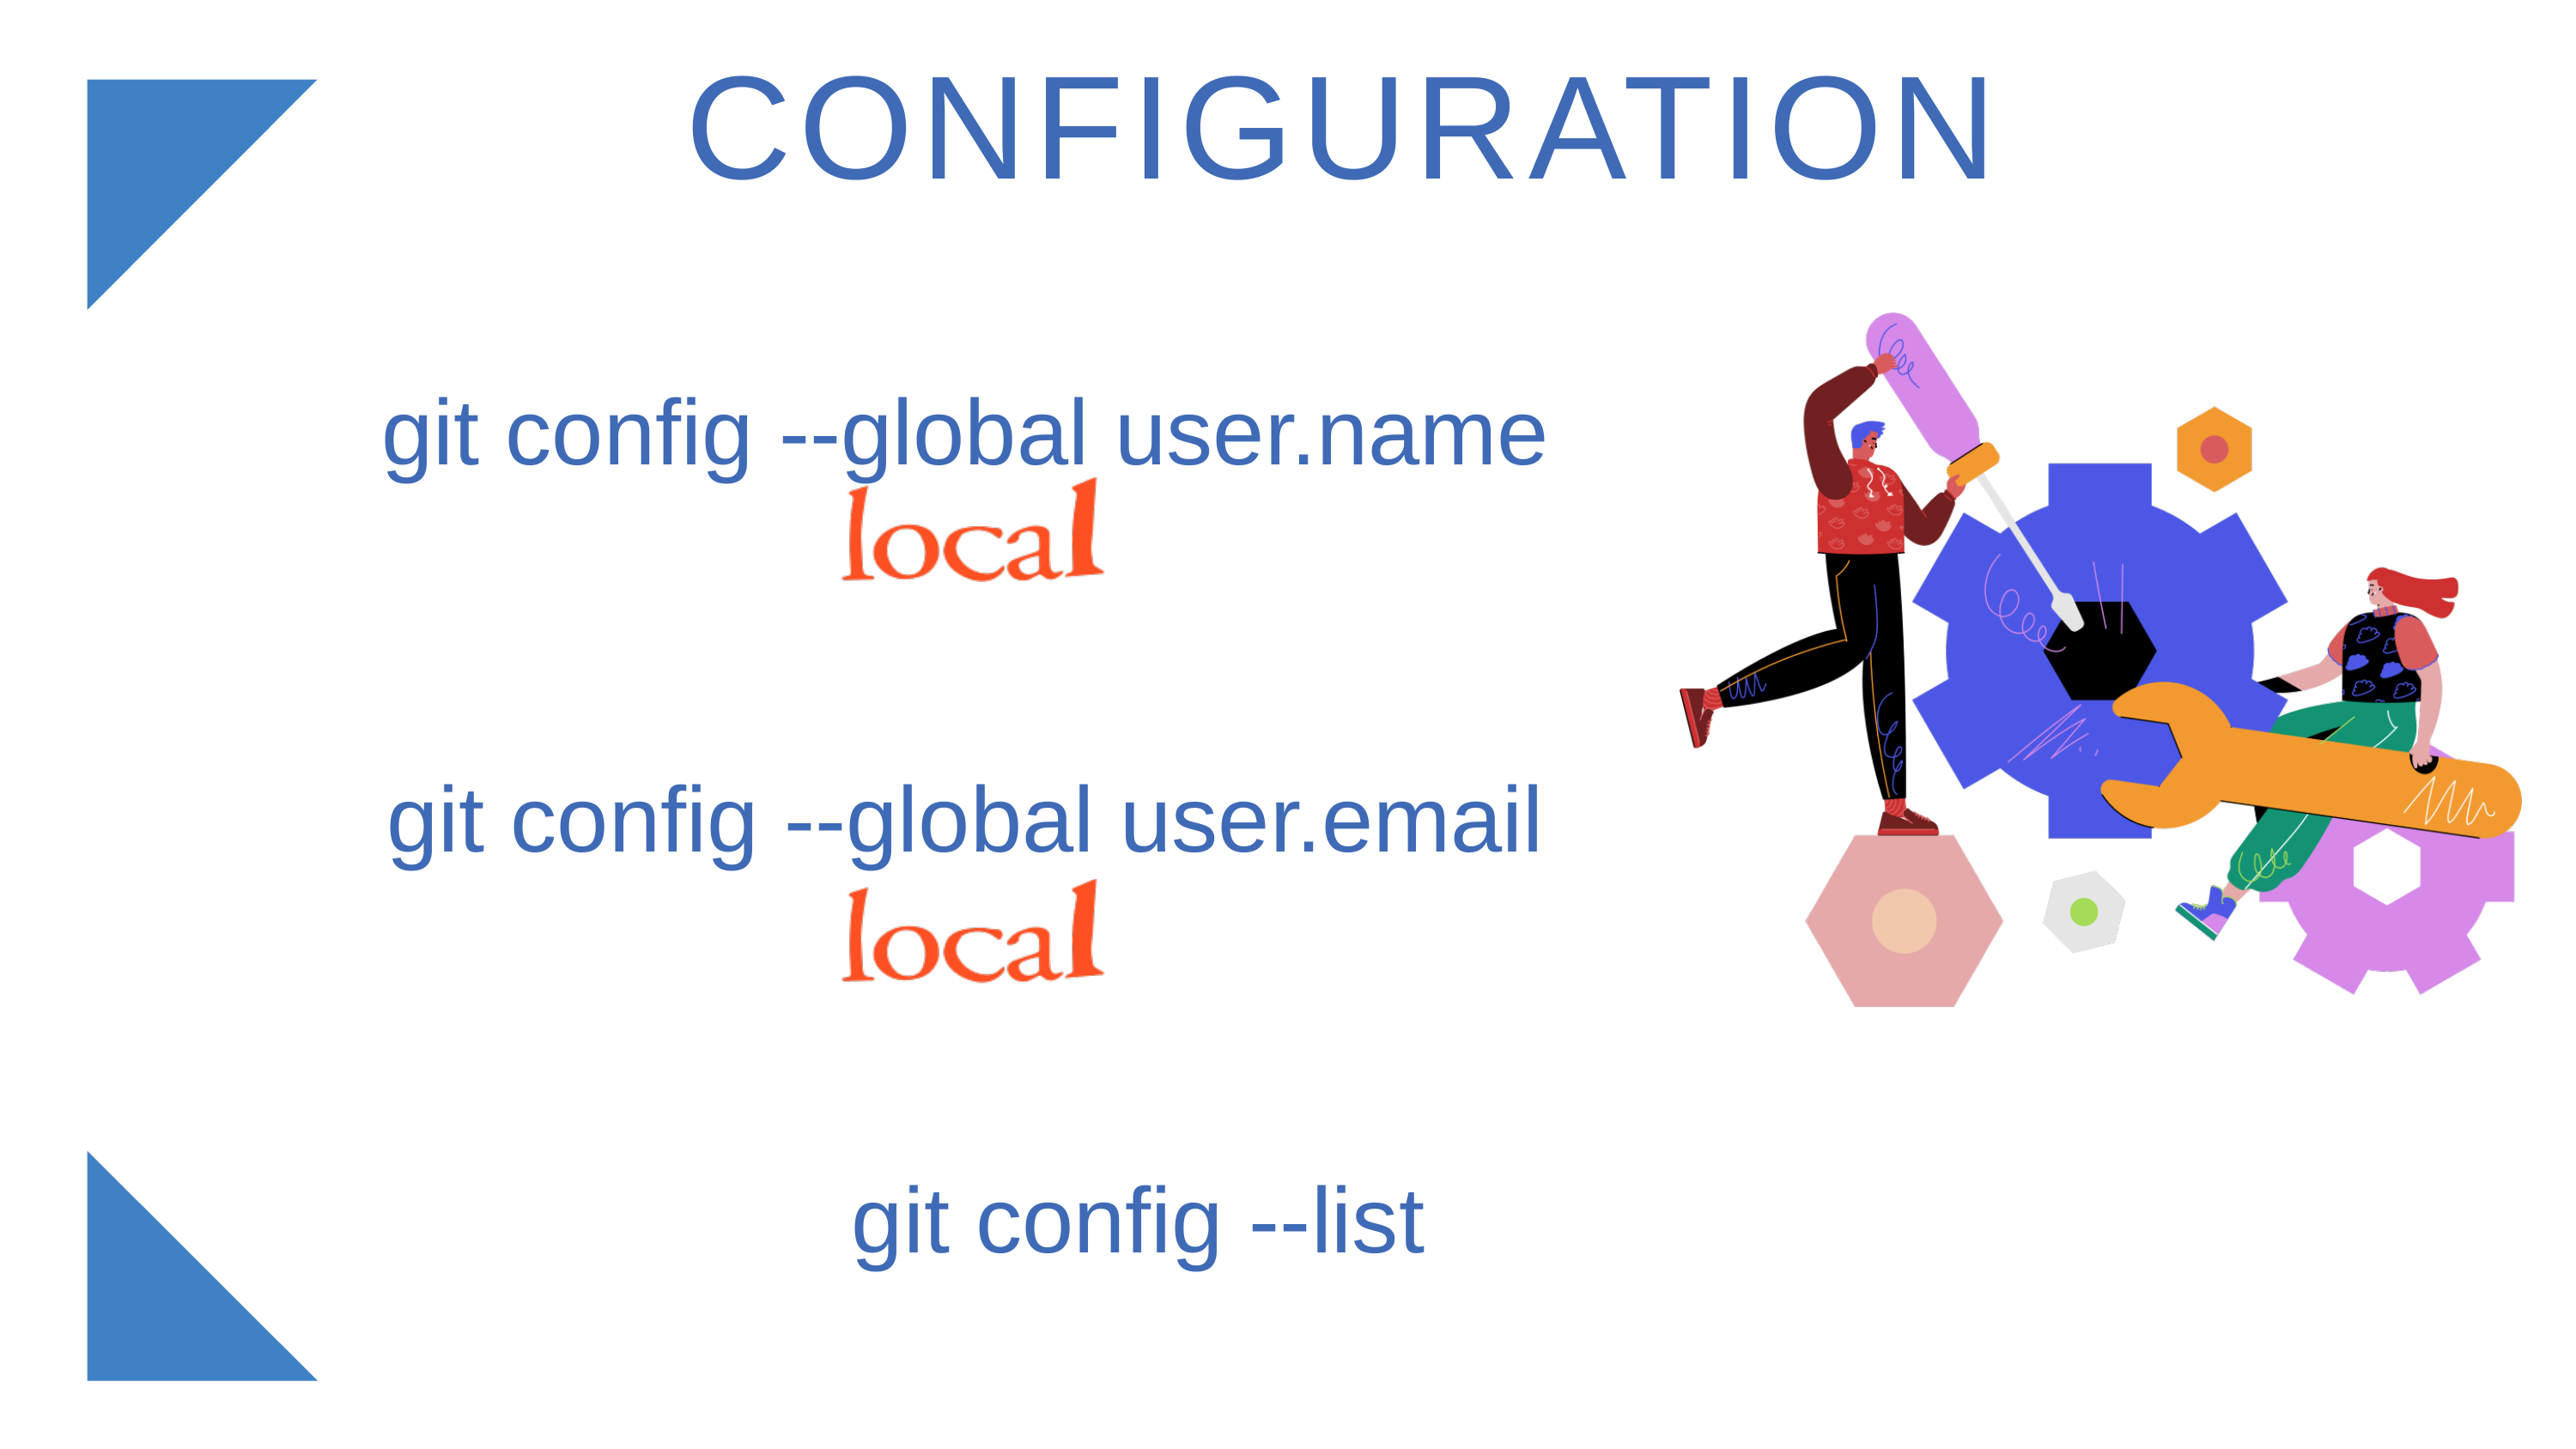

CONFIGURATION

git config --global user.name

git config --global user.email

git config --list